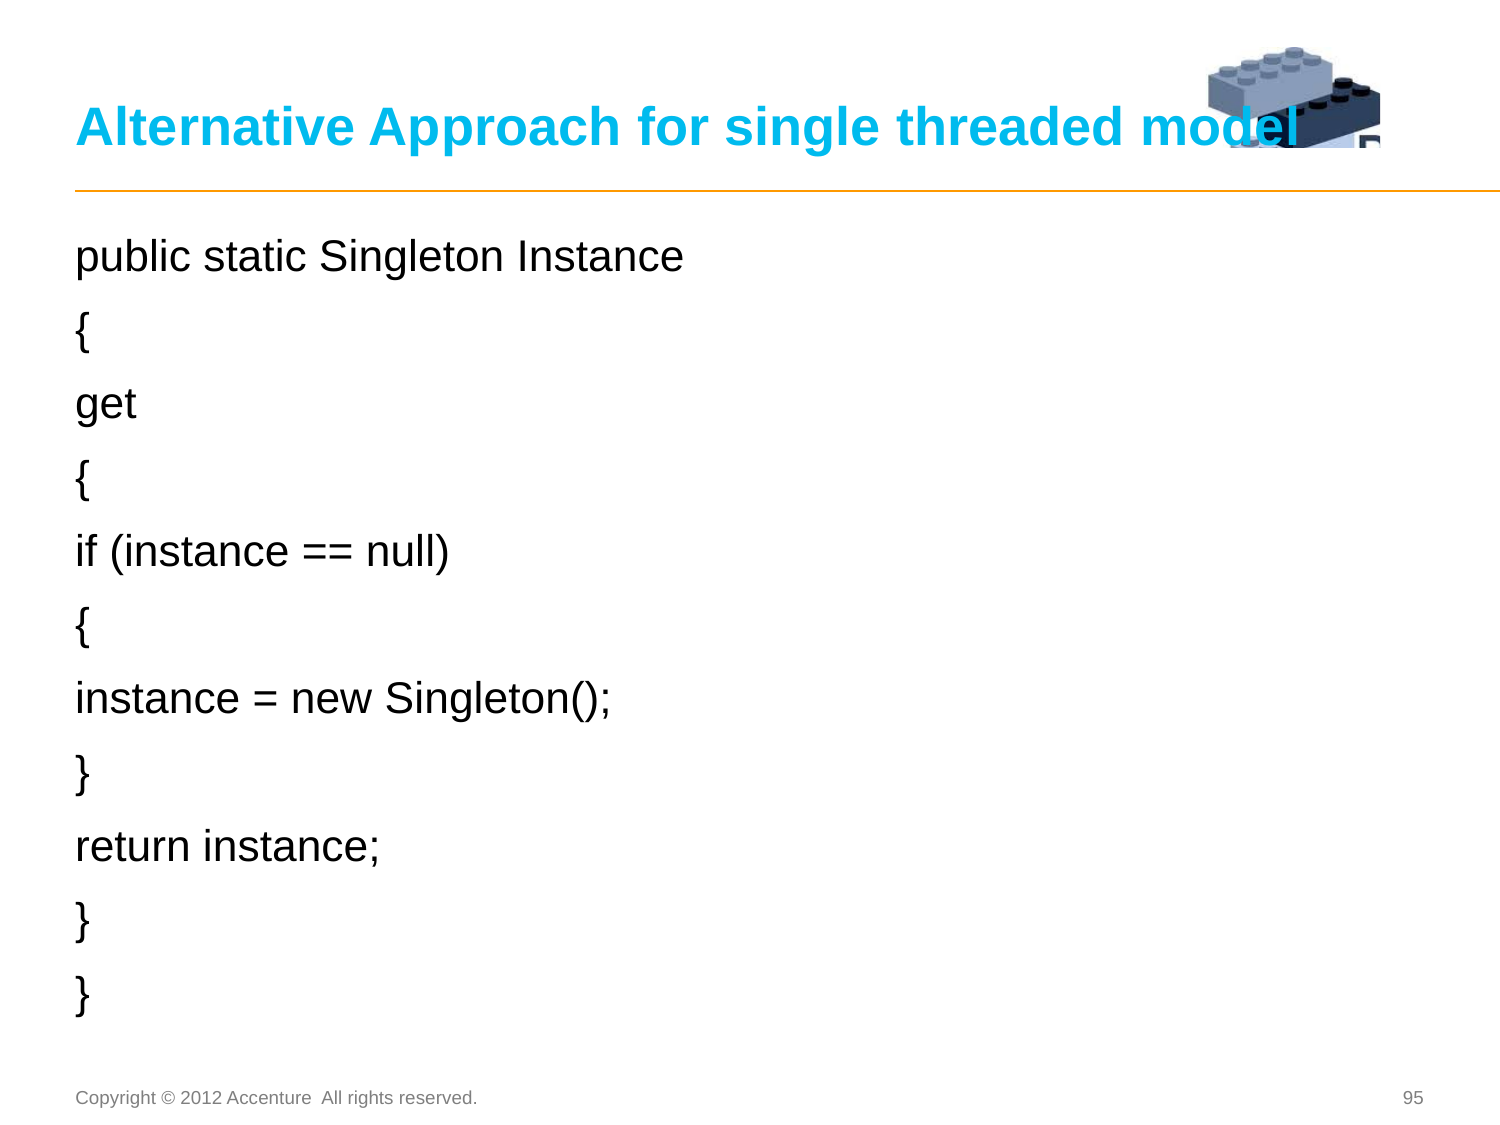

# Alternative Approach for single threaded model
public static Singleton Instance
{
get
{
if (instance == null)
{
instance = new Singleton();
}
return instance;
}
}